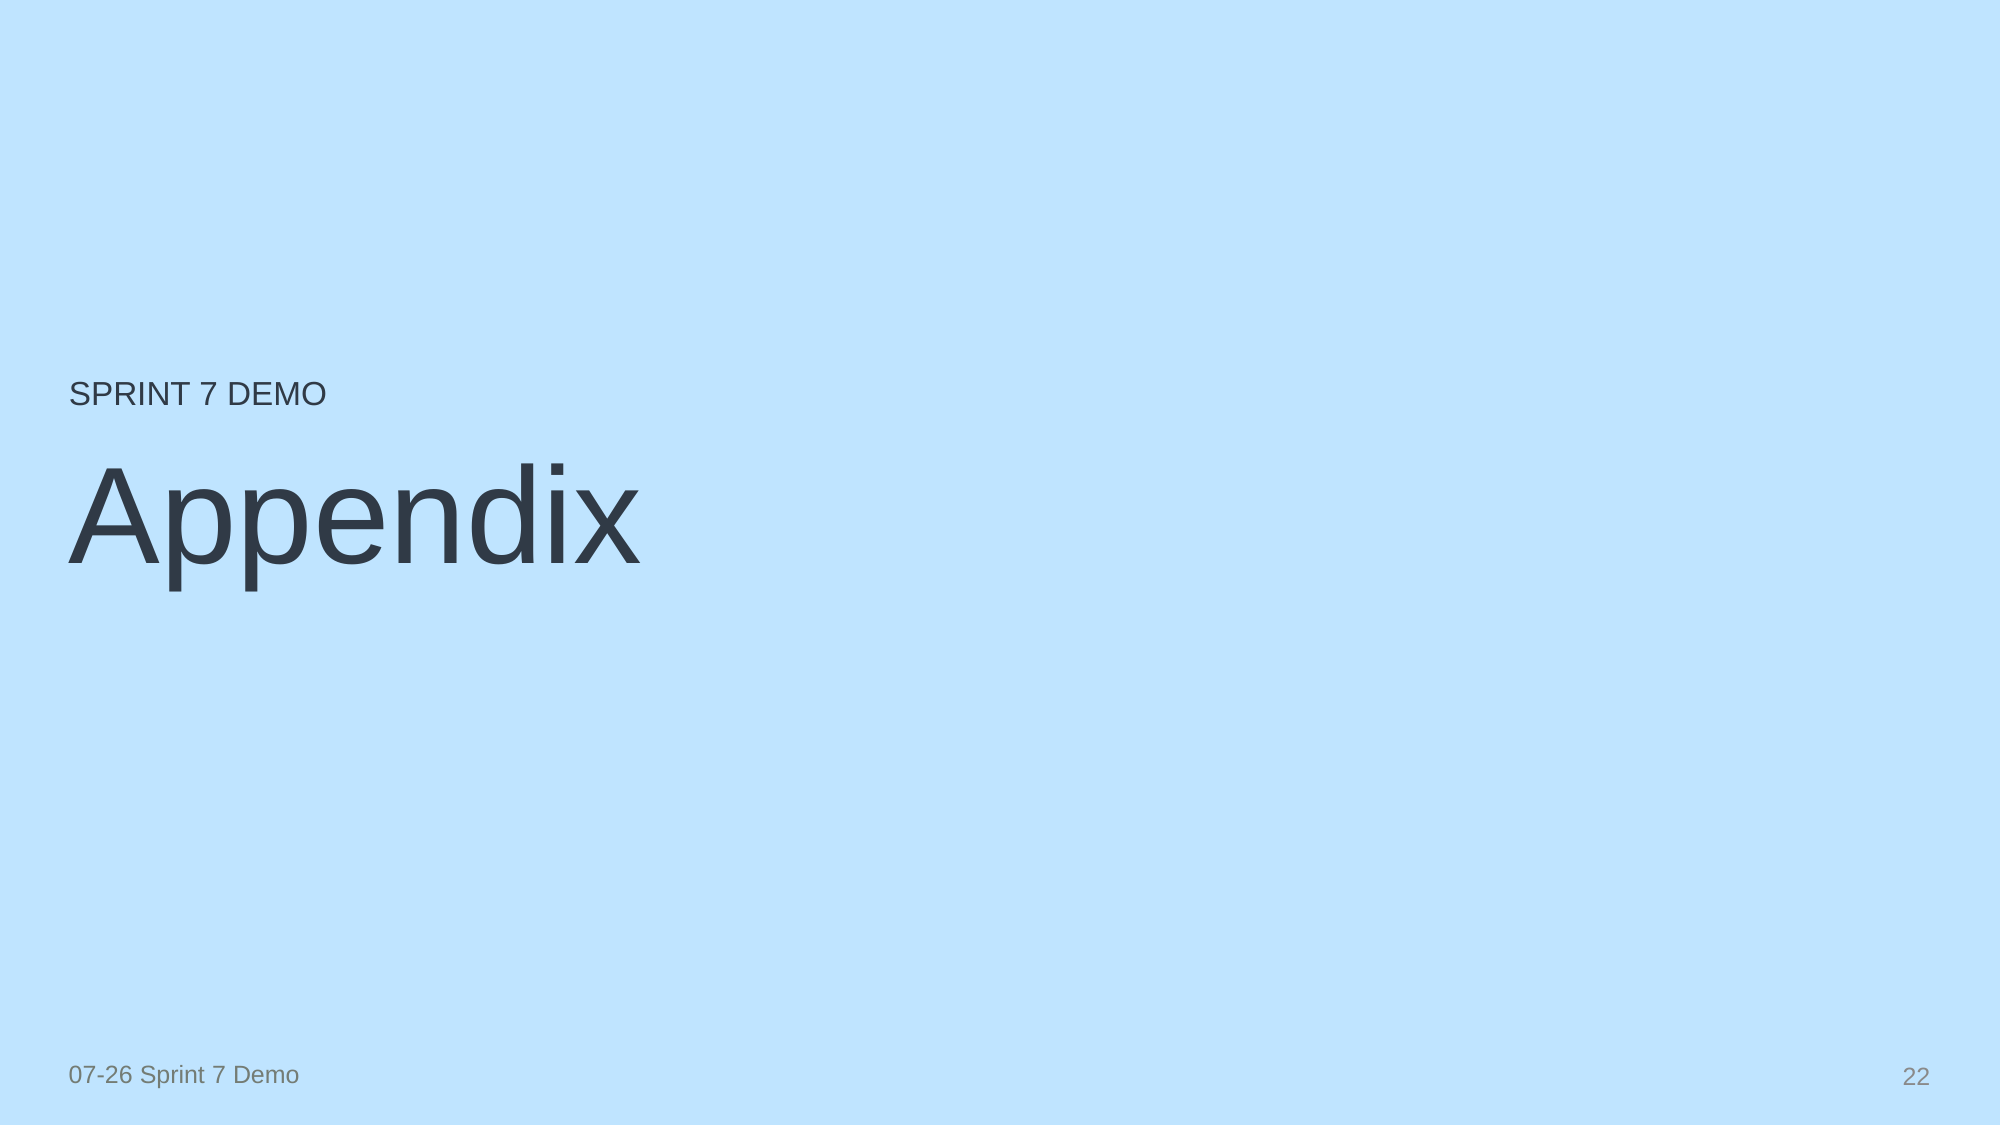

SPRINT 7 DEMO
# Appendix
22
07-26 Sprint 7 Demo